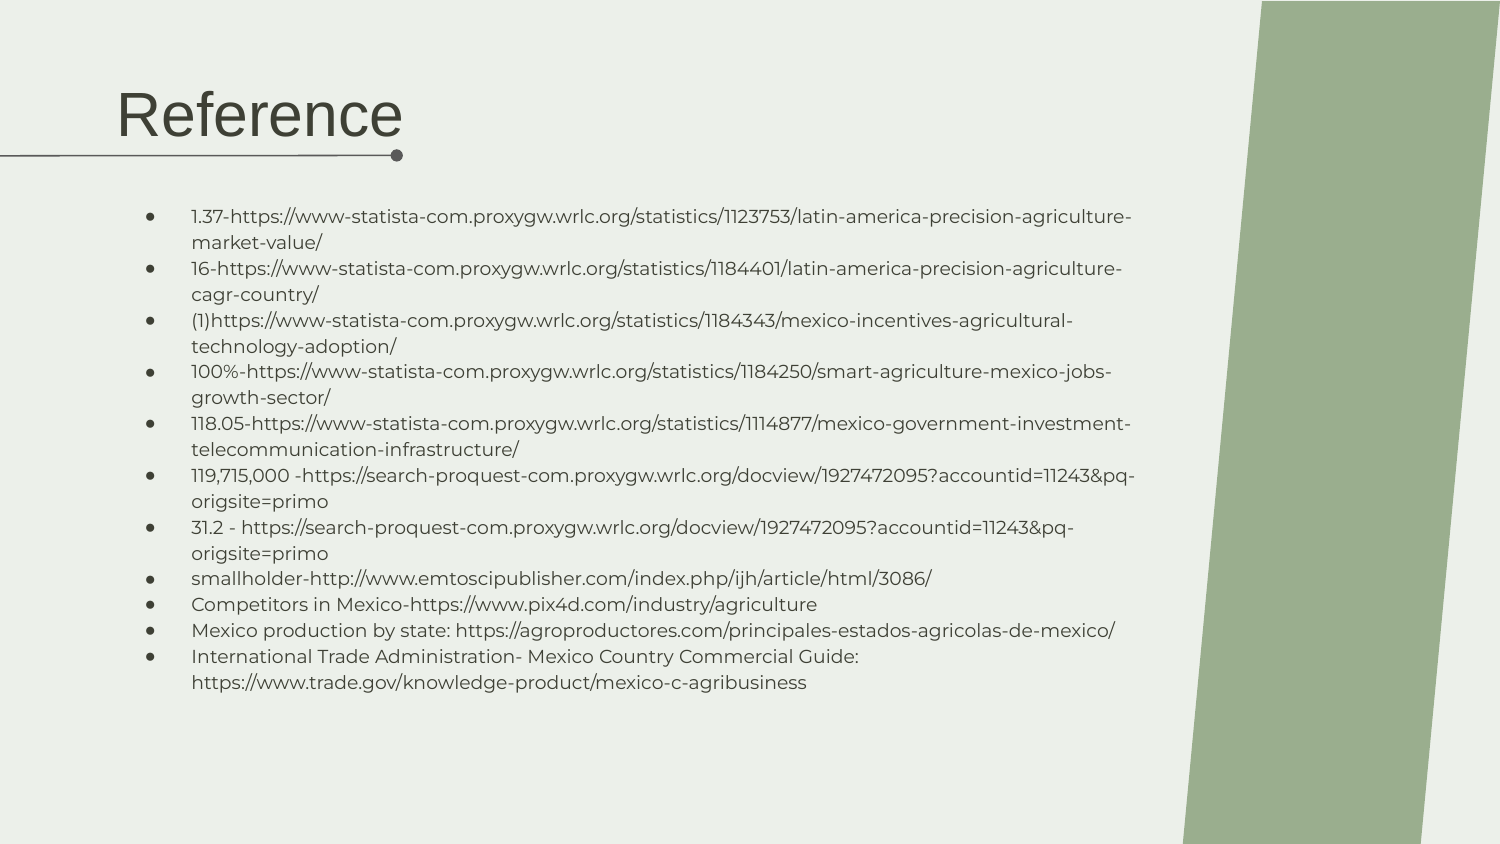

# Reference
1.37-https://www-statista-com.proxygw.wrlc.org/statistics/1123753/latin-america-precision-agriculture-market-value/
16-https://www-statista-com.proxygw.wrlc.org/statistics/1184401/latin-america-precision-agriculture-cagr-country/
(1)https://www-statista-com.proxygw.wrlc.org/statistics/1184343/mexico-incentives-agricultural-technology-adoption/
100%-https://www-statista-com.proxygw.wrlc.org/statistics/1184250/smart-agriculture-mexico-jobs-growth-sector/
118.05-https://www-statista-com.proxygw.wrlc.org/statistics/1114877/mexico-government-investment-telecommunication-infrastructure/
119,715,000 -https://search-proquest-com.proxygw.wrlc.org/docview/1927472095?accountid=11243&pq-origsite=primo
31.2 - https://search-proquest-com.proxygw.wrlc.org/docview/1927472095?accountid=11243&pq-origsite=primo
smallholder-http://www.emtoscipublisher.com/index.php/ijh/article/html/3086/
Competitors in Mexico-https://www.pix4d.com/industry/agriculture
Mexico production by state: https://agroproductores.com/principales-estados-agricolas-de-mexico/
International Trade Administration- Mexico Country Commercial Guide: https://www.trade.gov/knowledge-product/mexico-c-agribusiness